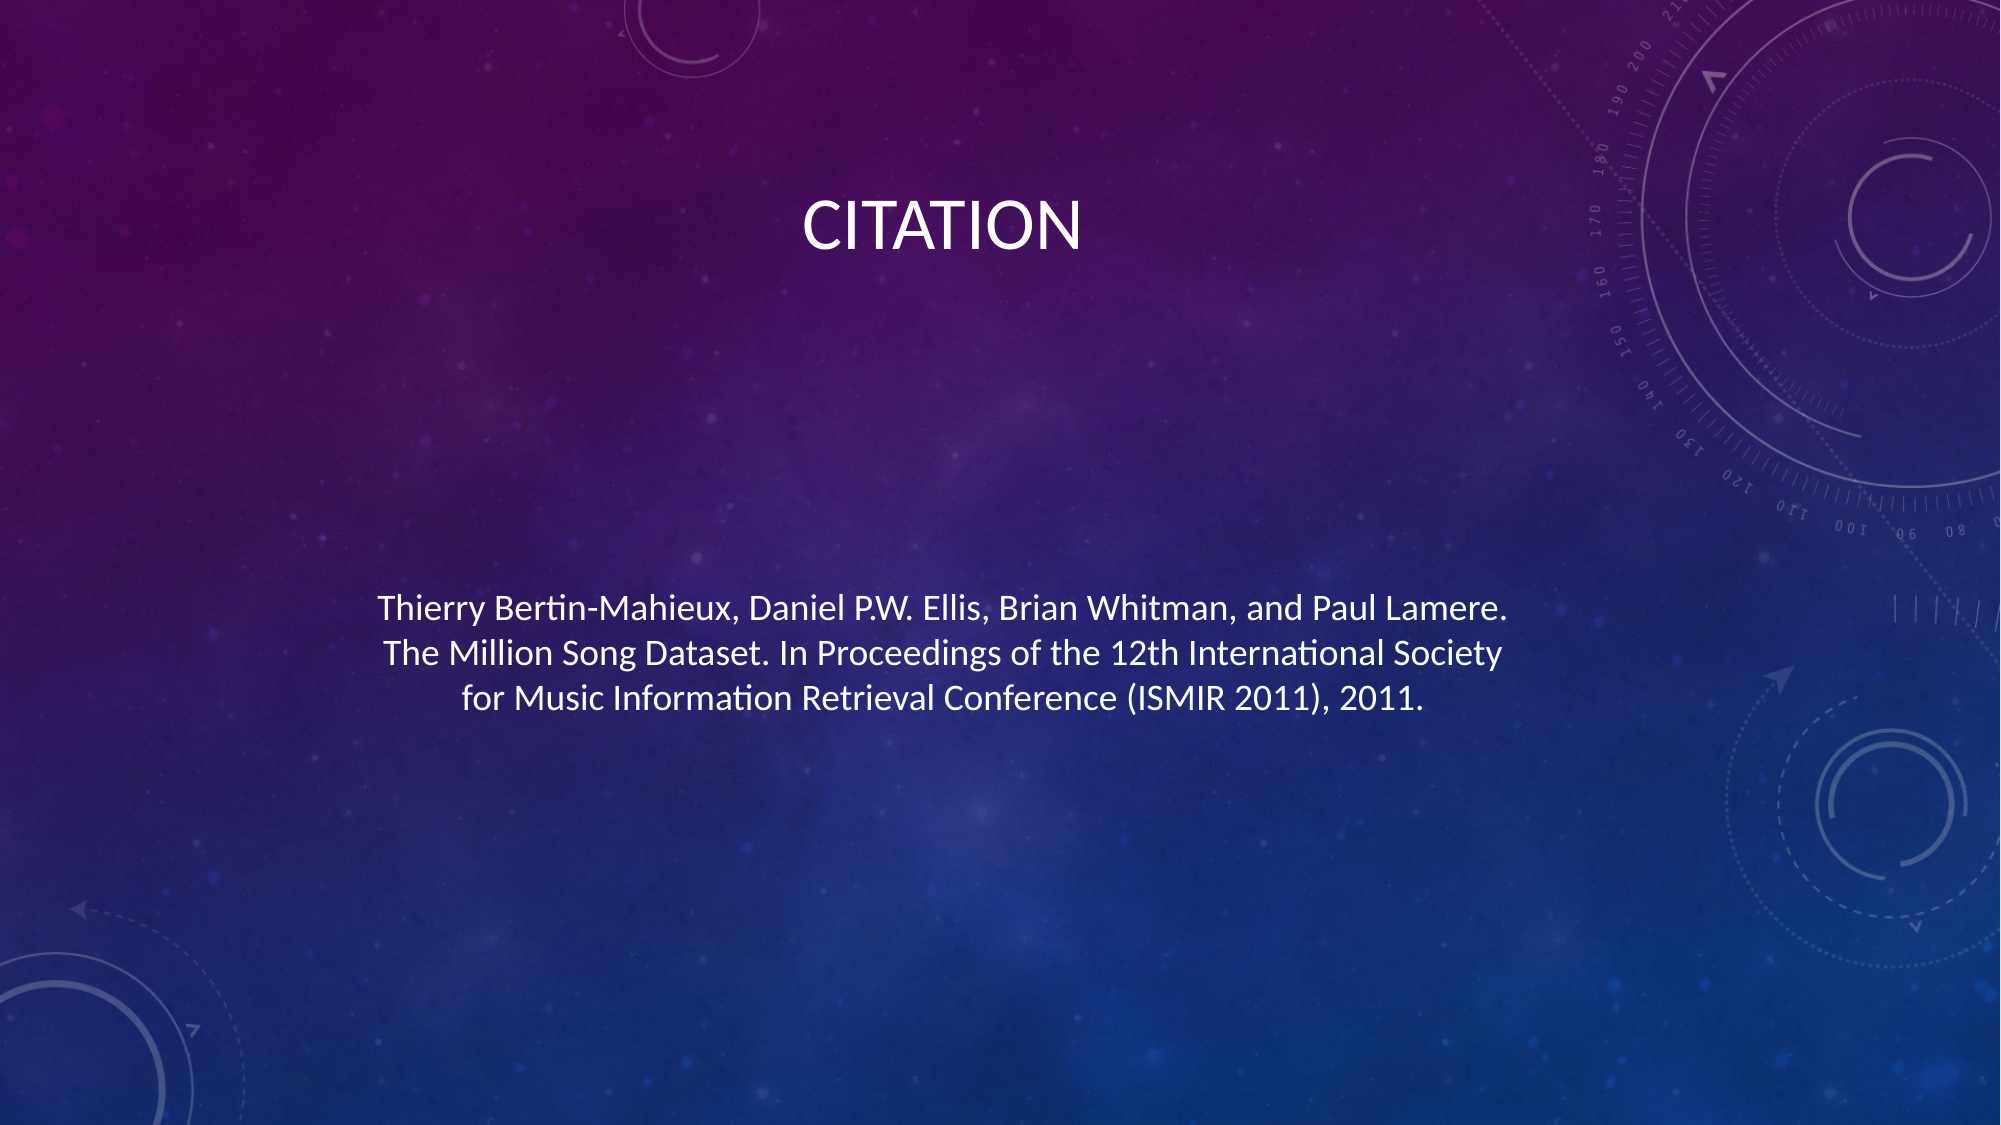

# Citation
Thierry Bertin-Mahieux, Daniel P.W. Ellis, Brian Whitman, and Paul Lamere.
The Million Song Dataset. In Proceedings of the 12th International Society
for Music Information Retrieval Conference (ISMIR 2011), 2011.